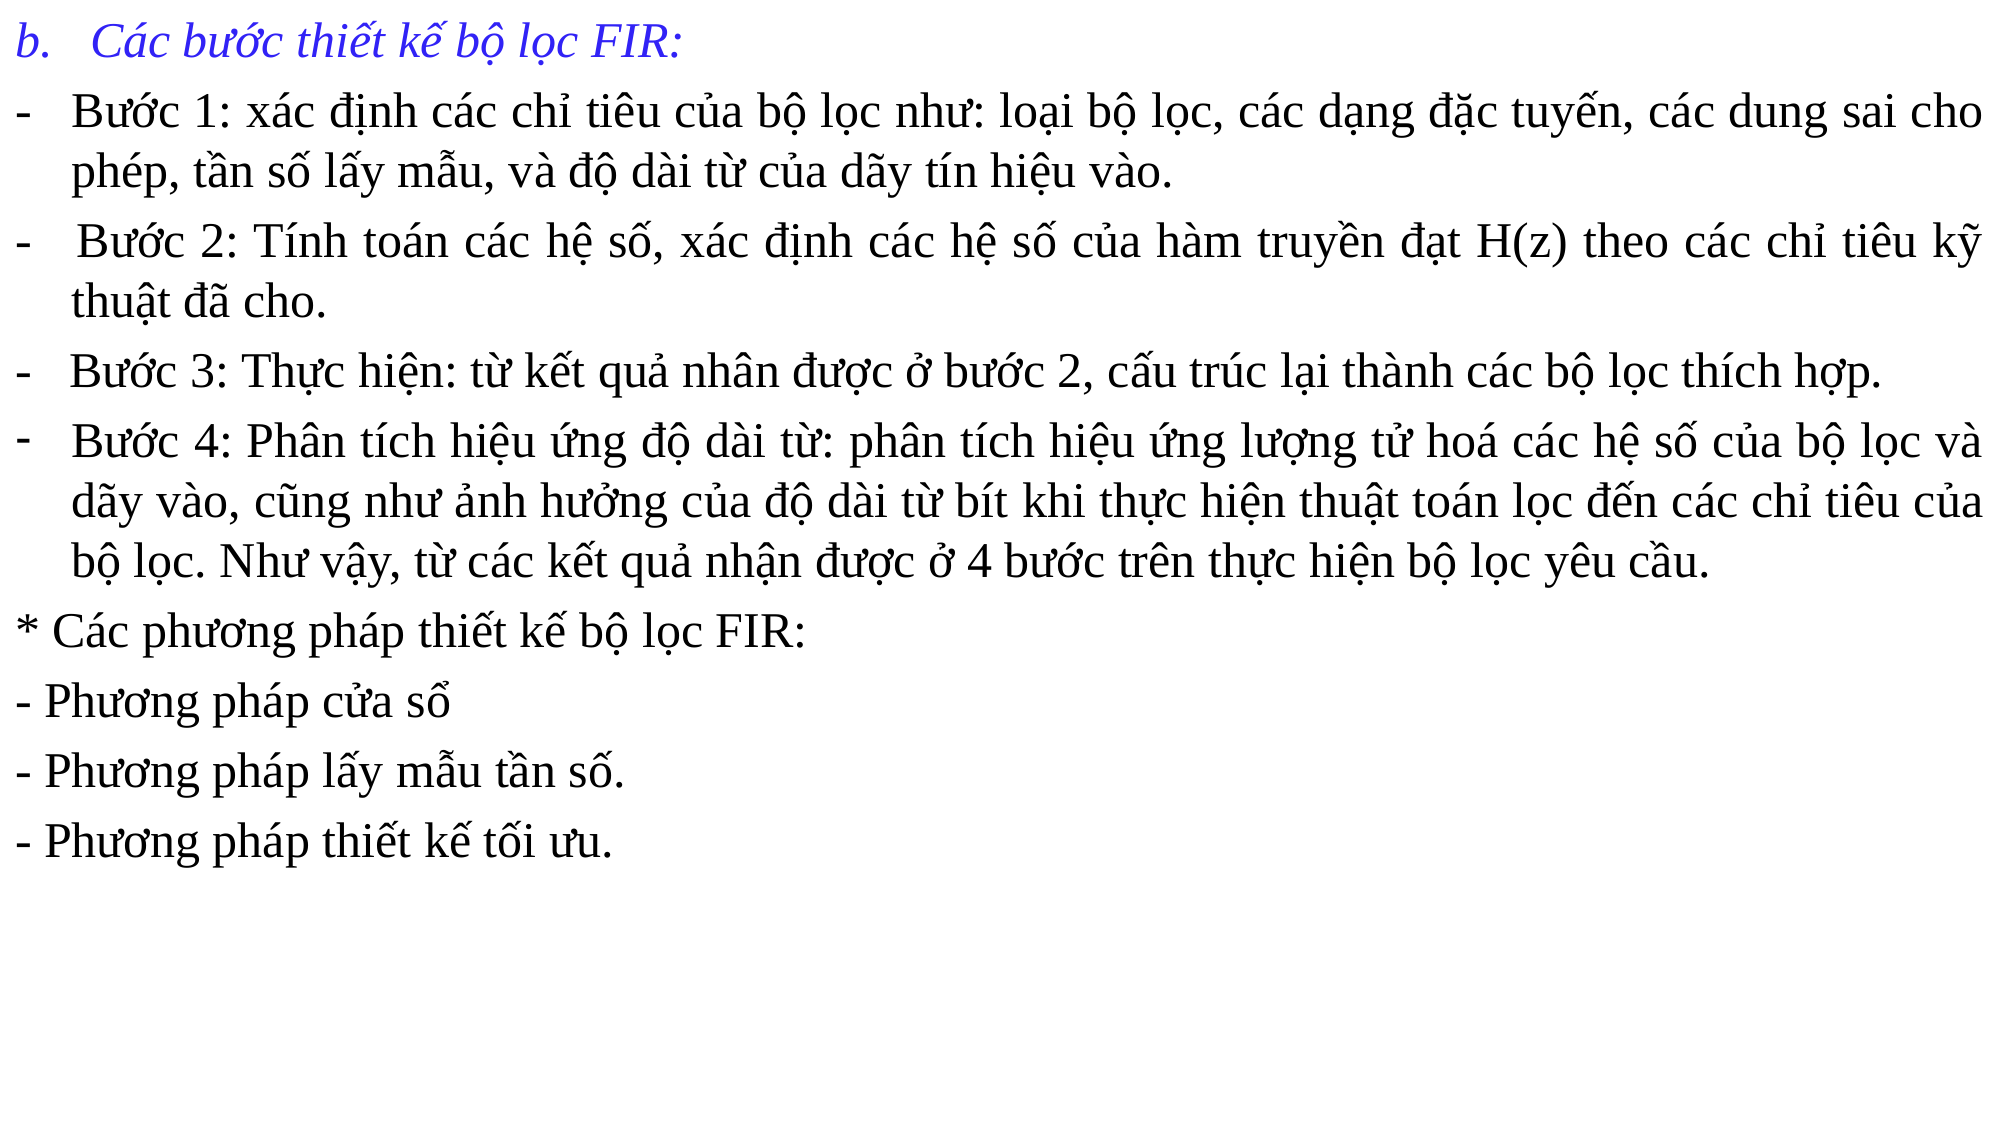

Các bước thiết kế bộ lọc FIR:
-   Bước 1: xác định các chỉ tiêu của bộ lọc như: loại bộ lọc, các dạng đặc tuyến, các dung sai cho phép, tần số lấy mẫu, và độ dài từ của dãy tín hiệu vào.
-   Bước 2: Tính toán các hệ số, xác định các hệ số của hàm truyền đạt H(z) theo các chỉ tiêu kỹ thuật đã cho.
-   Bước 3: Thực hiện: từ kết quả nhân được ở bước 2, cấu trúc lại thành các bộ lọc thích hợp.
Bước 4: Phân tích hiệu ứng độ dài từ: phân tích hiệu ứng lượng tử hoá các hệ số của bộ lọc và dãy vào, cũng như ảnh hưởng của độ dài từ bít khi thực hiện thuật toán lọc đến các chỉ tiêu của bộ lọc. Như vậy, từ các kết quả nhận được ở 4 bước trên thực hiện bộ lọc yêu cầu.
* Các phương pháp thiết kế bộ lọc FIR:
- Phương pháp cửa sổ
- Phương pháp lấy mẫu tần số.
- Phương pháp thiết kế tối ưu.